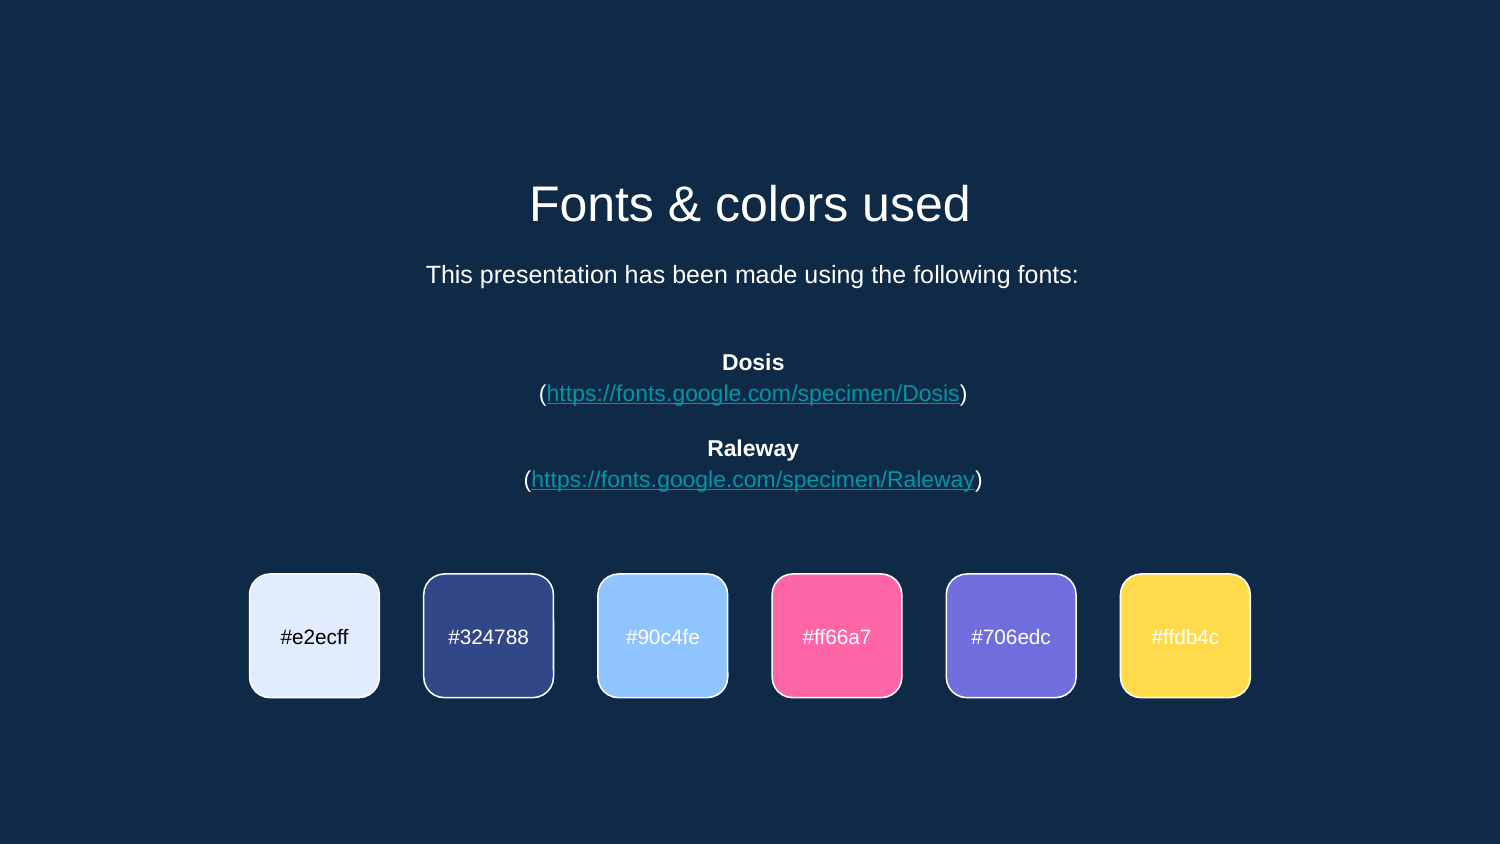

Fonts & colors used
This presentation has been made using the following fonts:

Dosis
(https://fonts.google.com/specimen/Dosis)

Raleway
(https://fonts.google.com/specimen/Raleway)

#e2ecff
#324788
#90c4fe
#ff66a7

#706edc

#ffdb4c